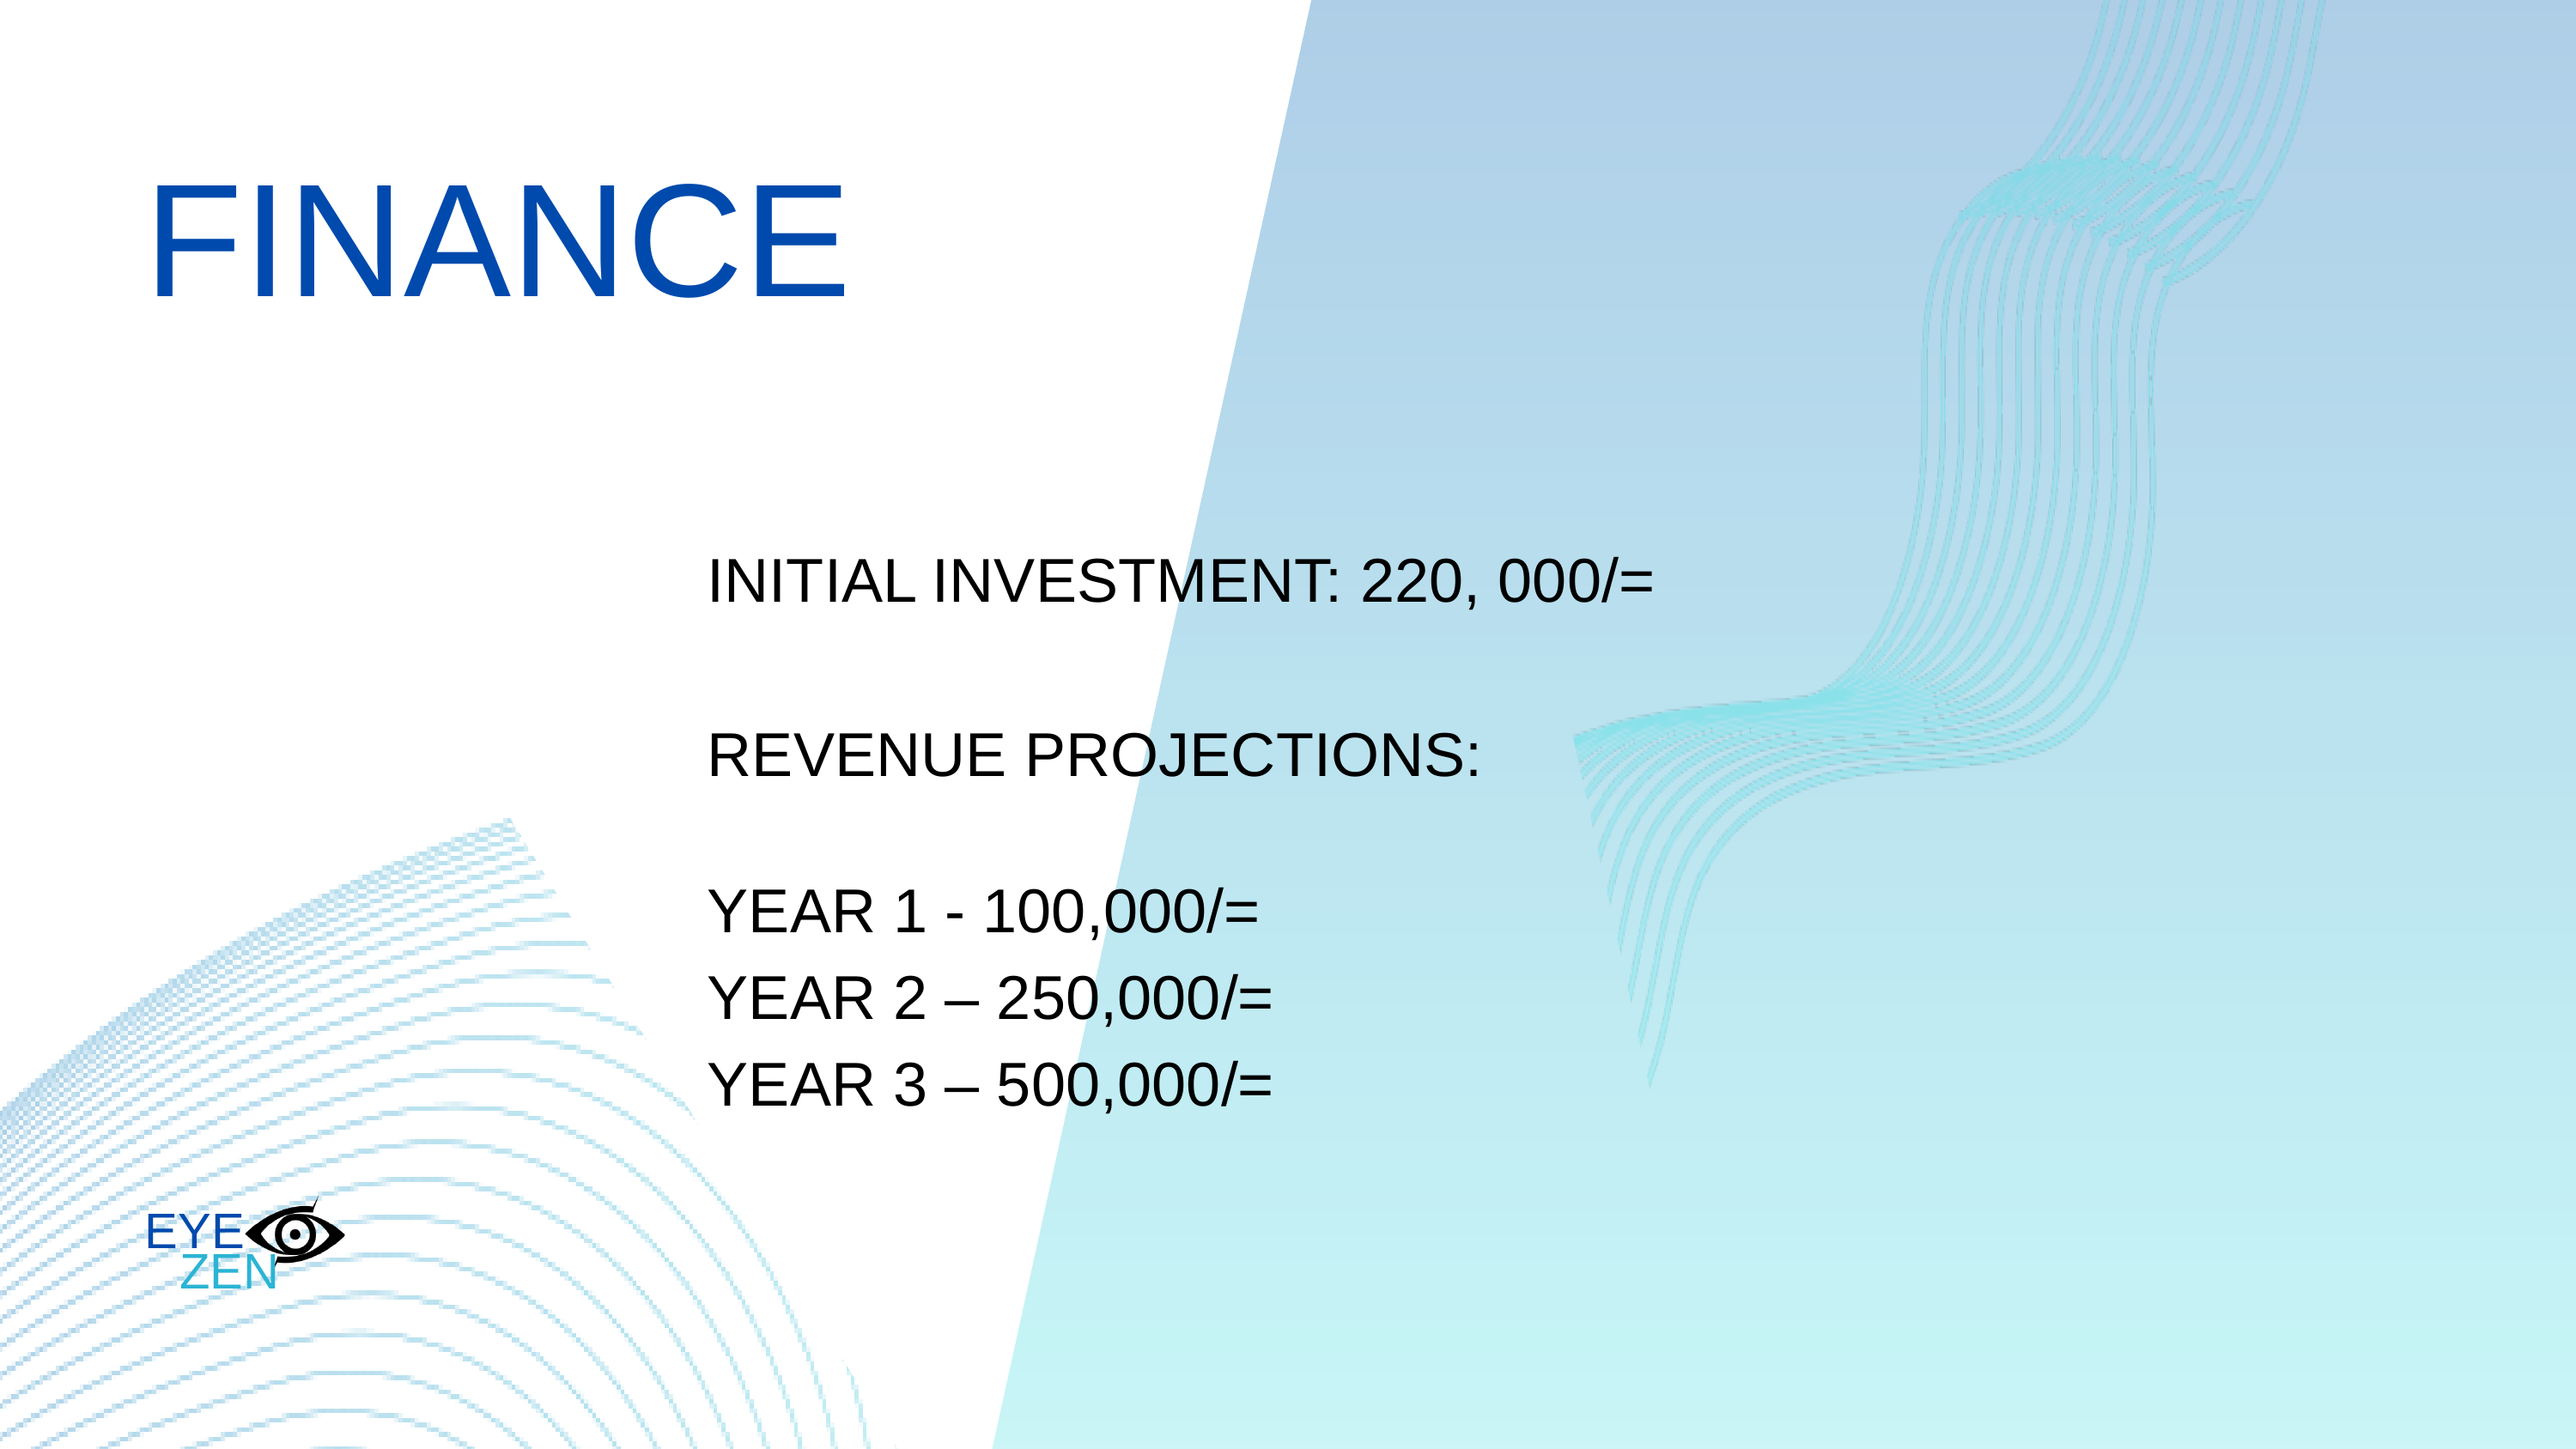

FINANCE
INITIAL INVESTMENT: 220, 000/=

REVENUE PROJECTIONS:

YEAR 1 - 100,000/=
YEAR 2 – 250,000/=
YEAR 3 – 500,000/=

EYE
ZEN